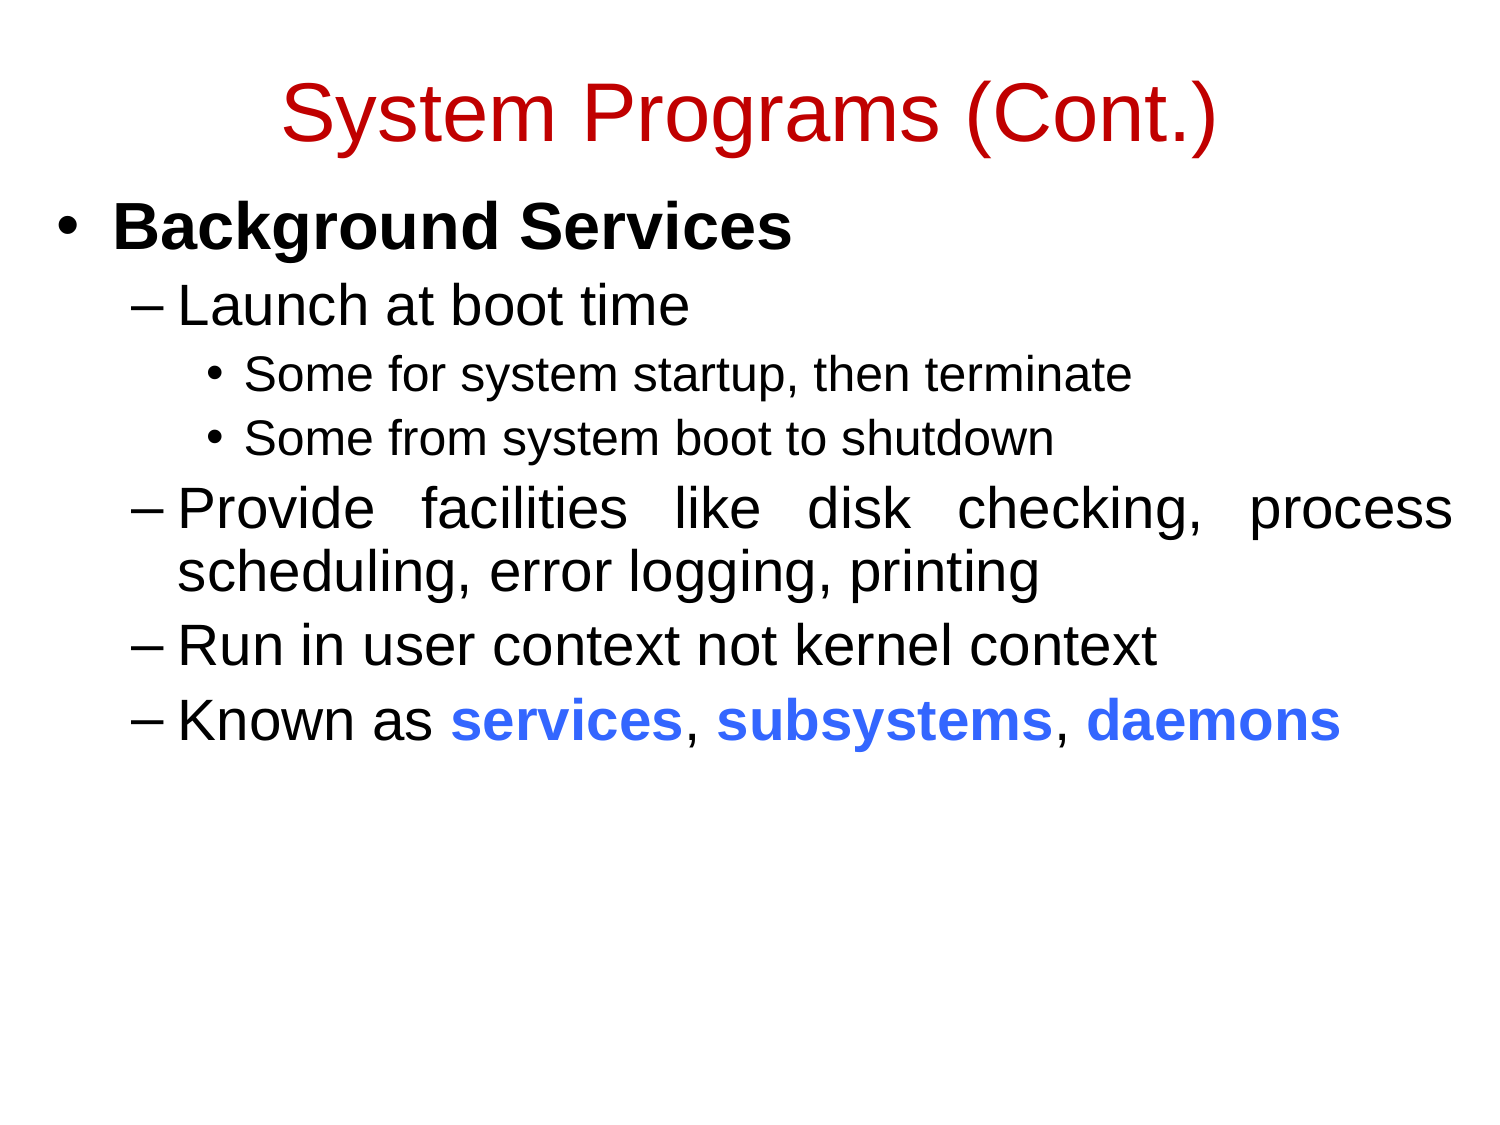

System Programs (Cont.)
Background Services
Launch at boot time
Some for system startup, then terminate
Some from system boot to shutdown
Provide facilities like disk checking, process scheduling, error logging, printing
Run in user context not kernel context
Known as services, subsystems, daemons